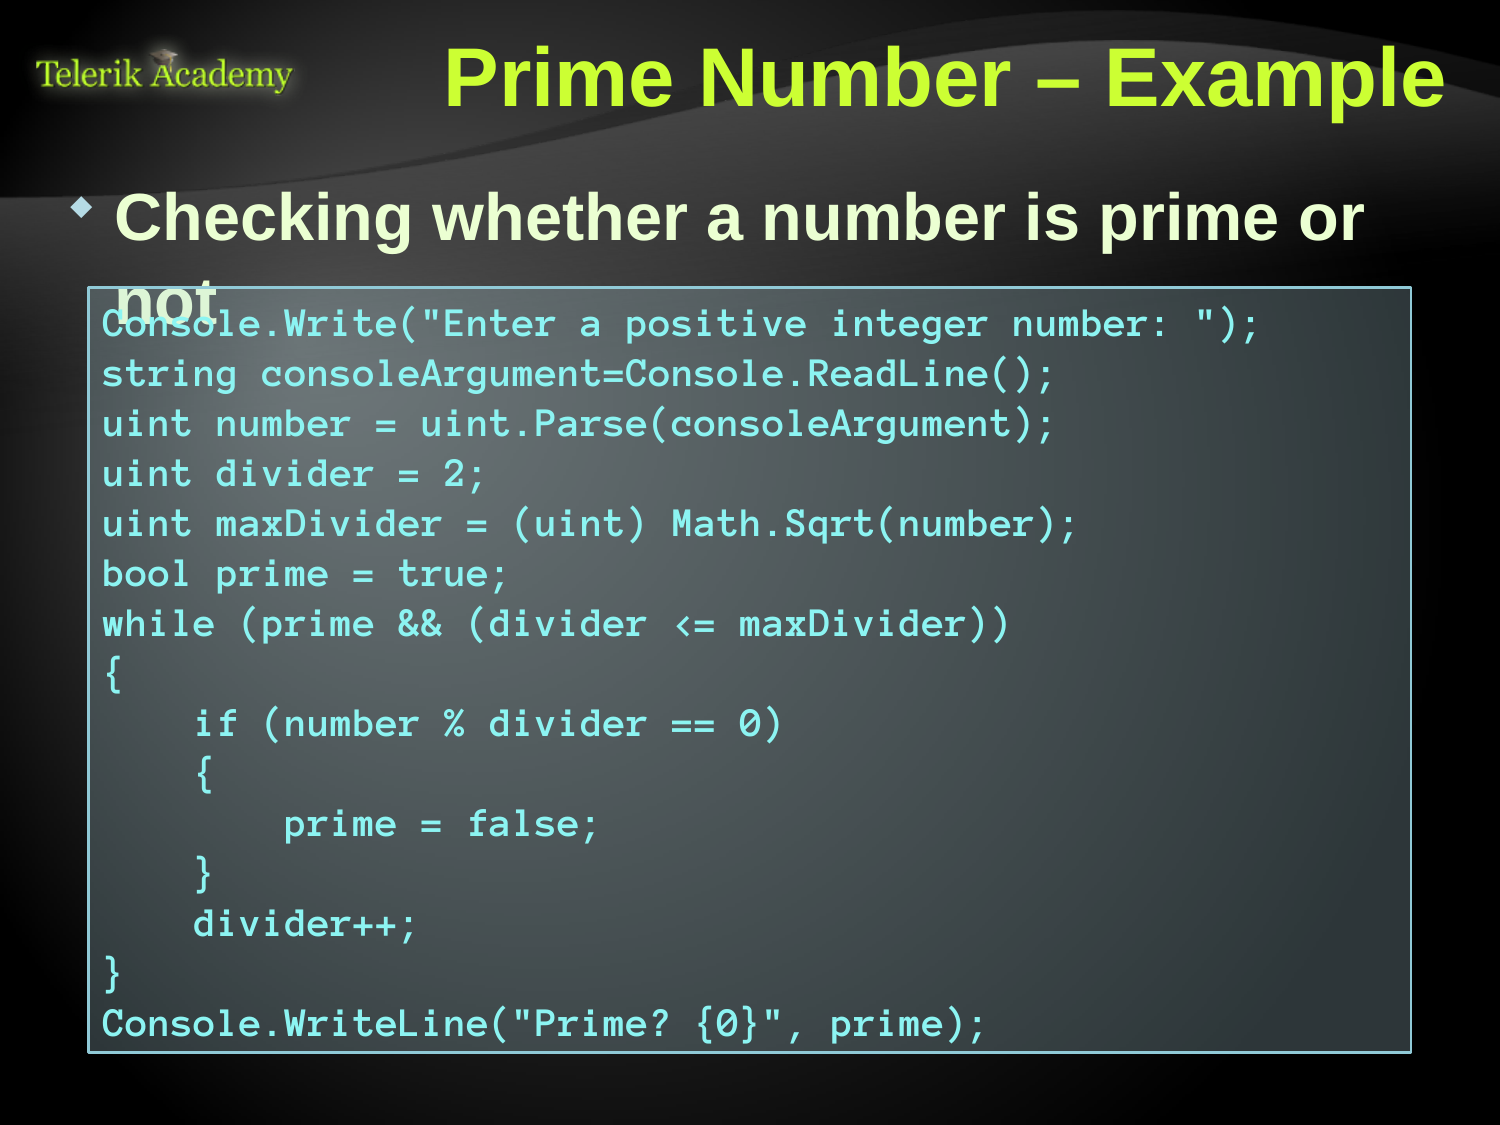

# Prime Number – Example
Checking whether a number is prime or not
Console.Write("Enter a positive integer number: ");
string consoleArgument=Console.ReadLine();
uint number = uint.Parse(consoleArgument);
uint divider = 2;
uint maxDivider = (uint) Math.Sqrt(number);
bool prime = true;
while (prime && (divider <= maxDivider))
{
    if (number % divider == 0)
    {
        prime = false;
    }
    divider++;
}
Console.WriteLine("Prime? {0}", prime);